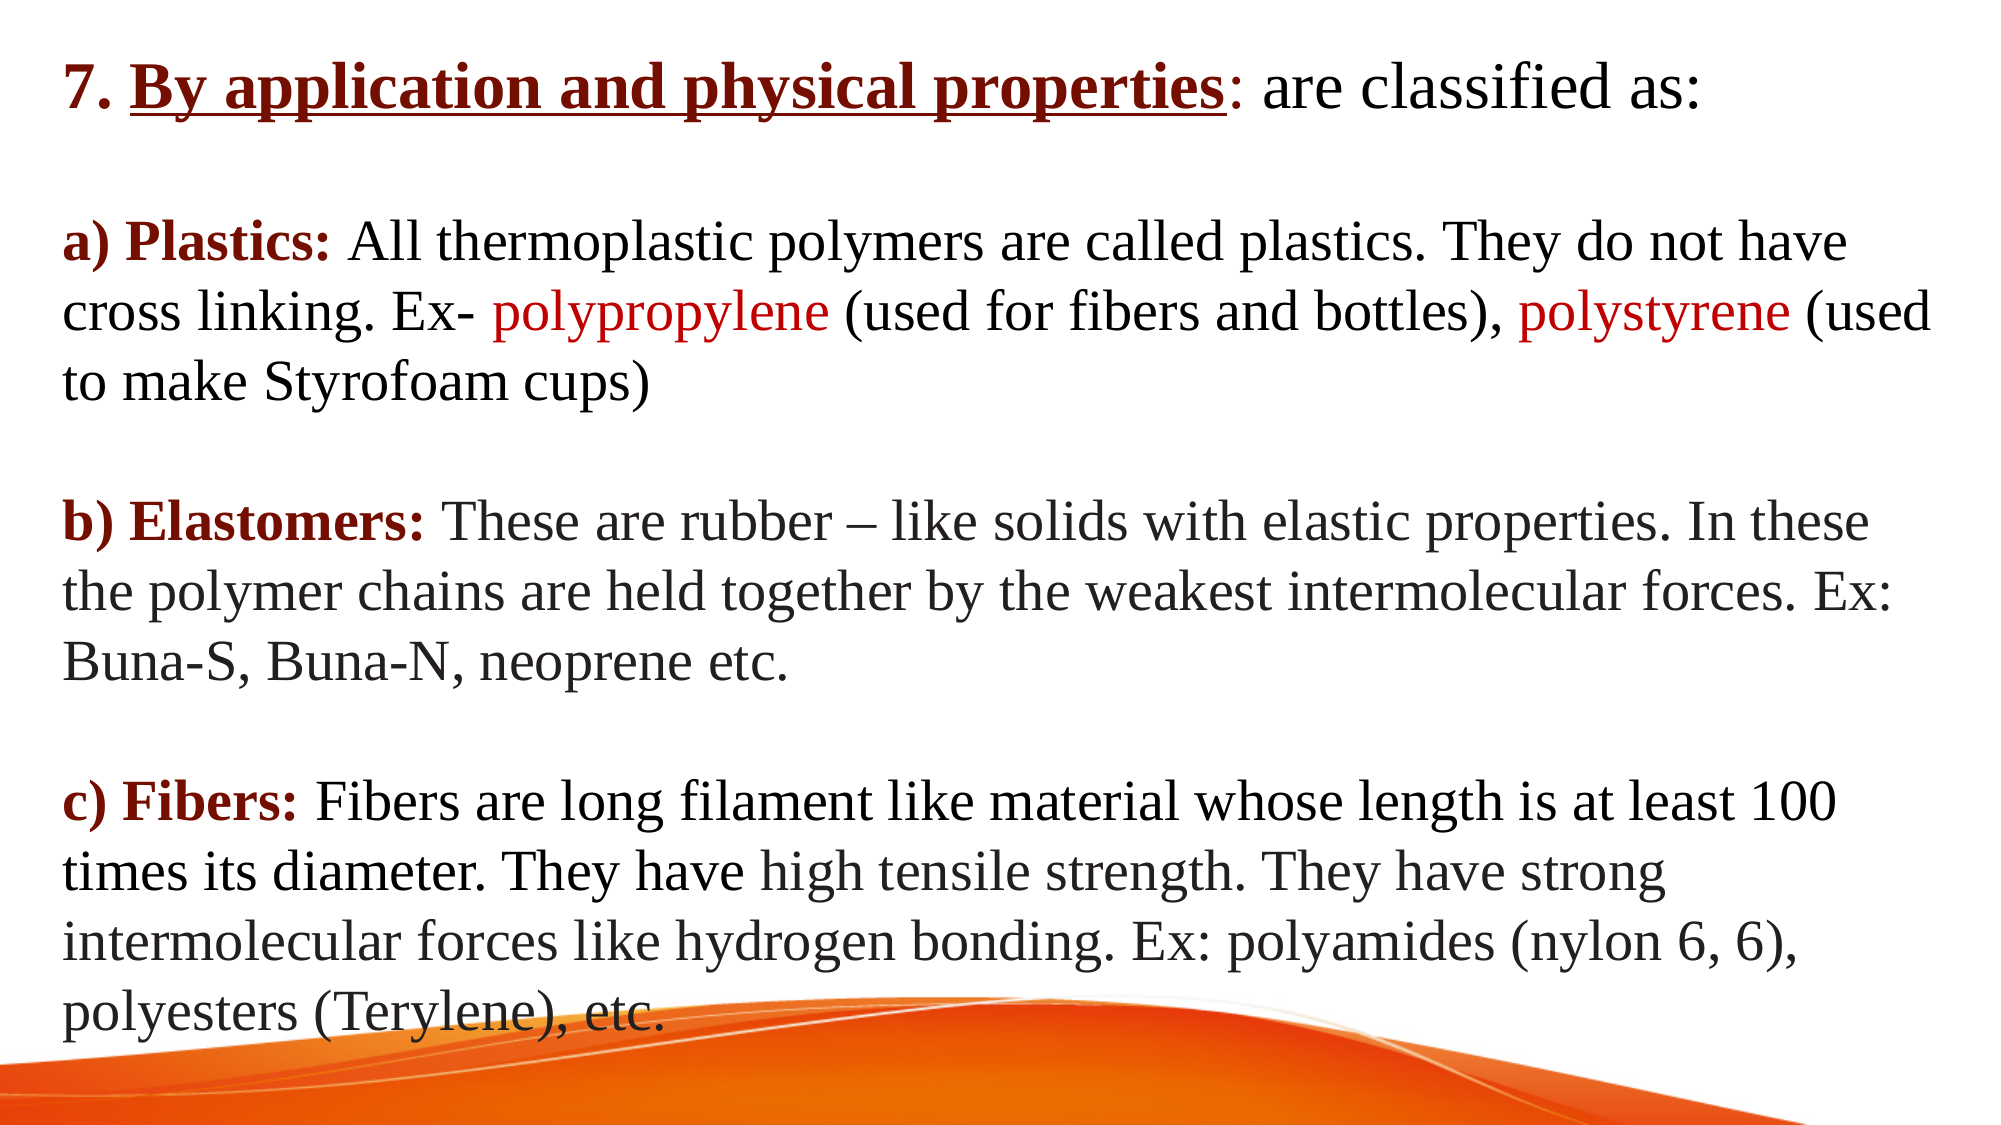

7. By application and physical properties: are classified as:

a) Plastics: All thermoplastic polymers are called plastics. They do not have cross linking. Ex- polypropylene (used for fibers and bottles), polystyrene (used to make Styrofoam cups)

b) Elastomers: These are rubber – like solids with elastic properties. In these the polymer chains are held together by the weakest intermolecular forces. Ex: Buna-S, Buna-N, neoprene etc.

c) Fibers: Fibers are long filament like material whose length is at least 100 times its diameter. They have high tensile strength. They have strong intermolecular forces like hydrogen bonding. Ex: polyamides (nylon 6, 6), polyesters (Terylene), etc.